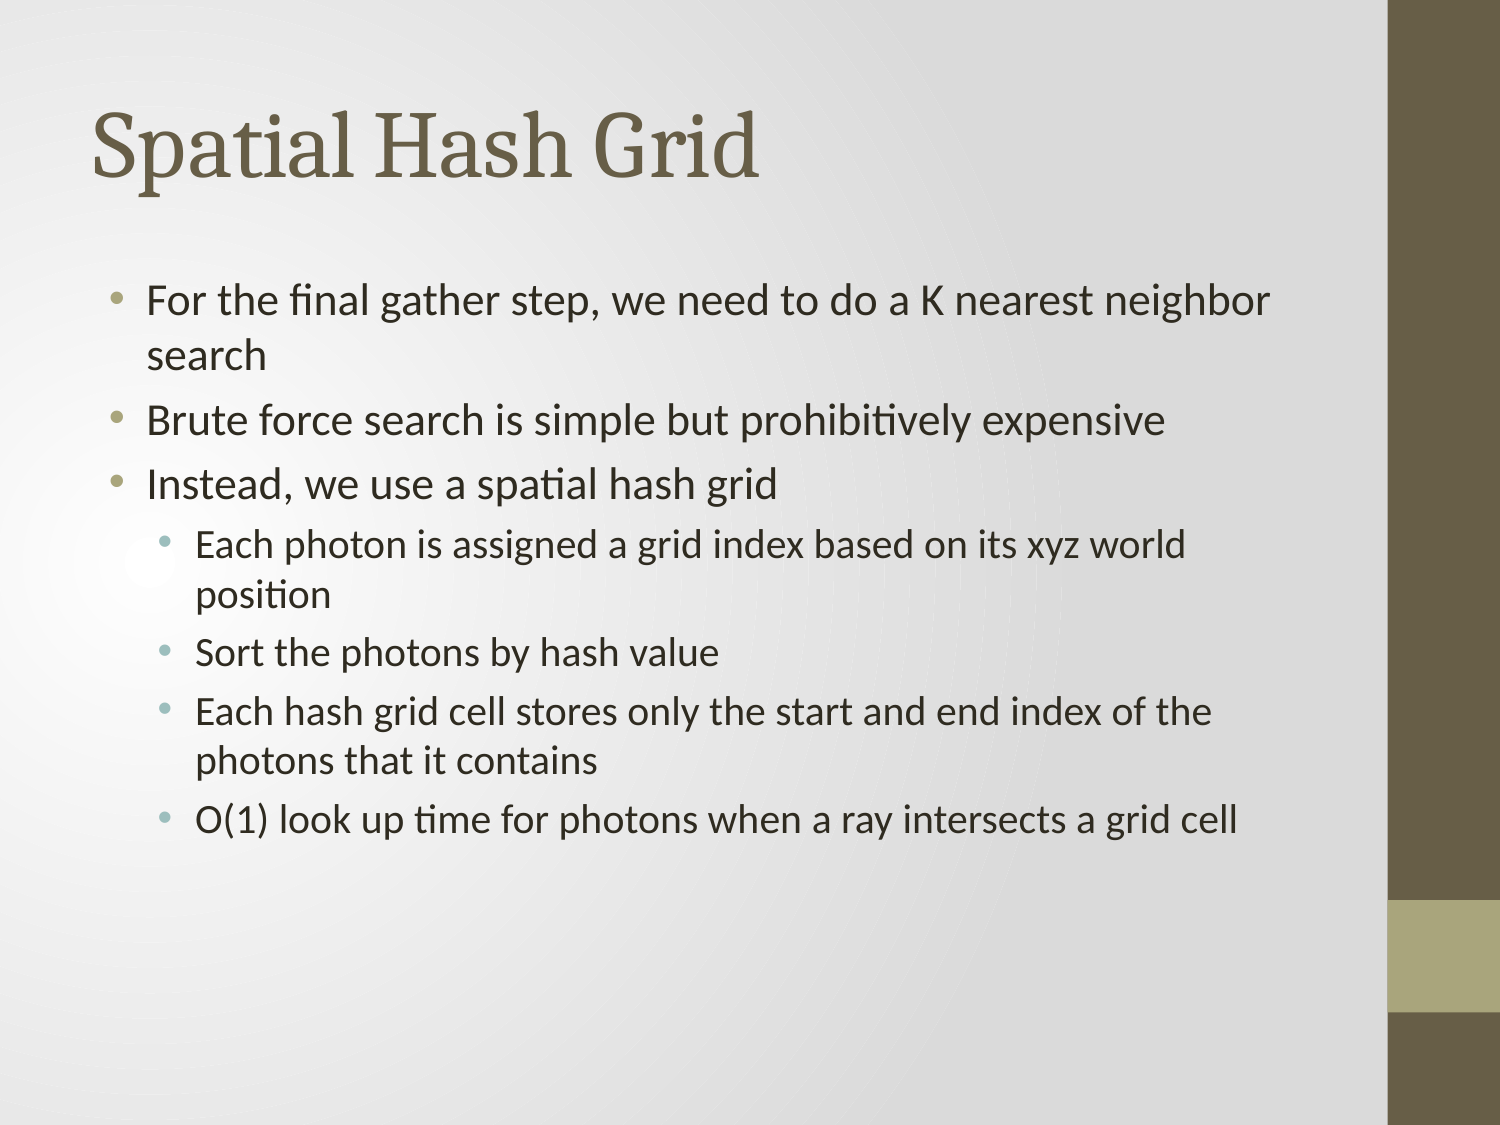

# Spatial Hash Grid
For the final gather step, we need to do a K nearest neighbor search
Brute force search is simple but prohibitively expensive
Instead, we use a spatial hash grid
Each photon is assigned a grid index based on its xyz world position
Sort the photons by hash value
Each hash grid cell stores only the start and end index of the photons that it contains
O(1) look up time for photons when a ray intersects a grid cell